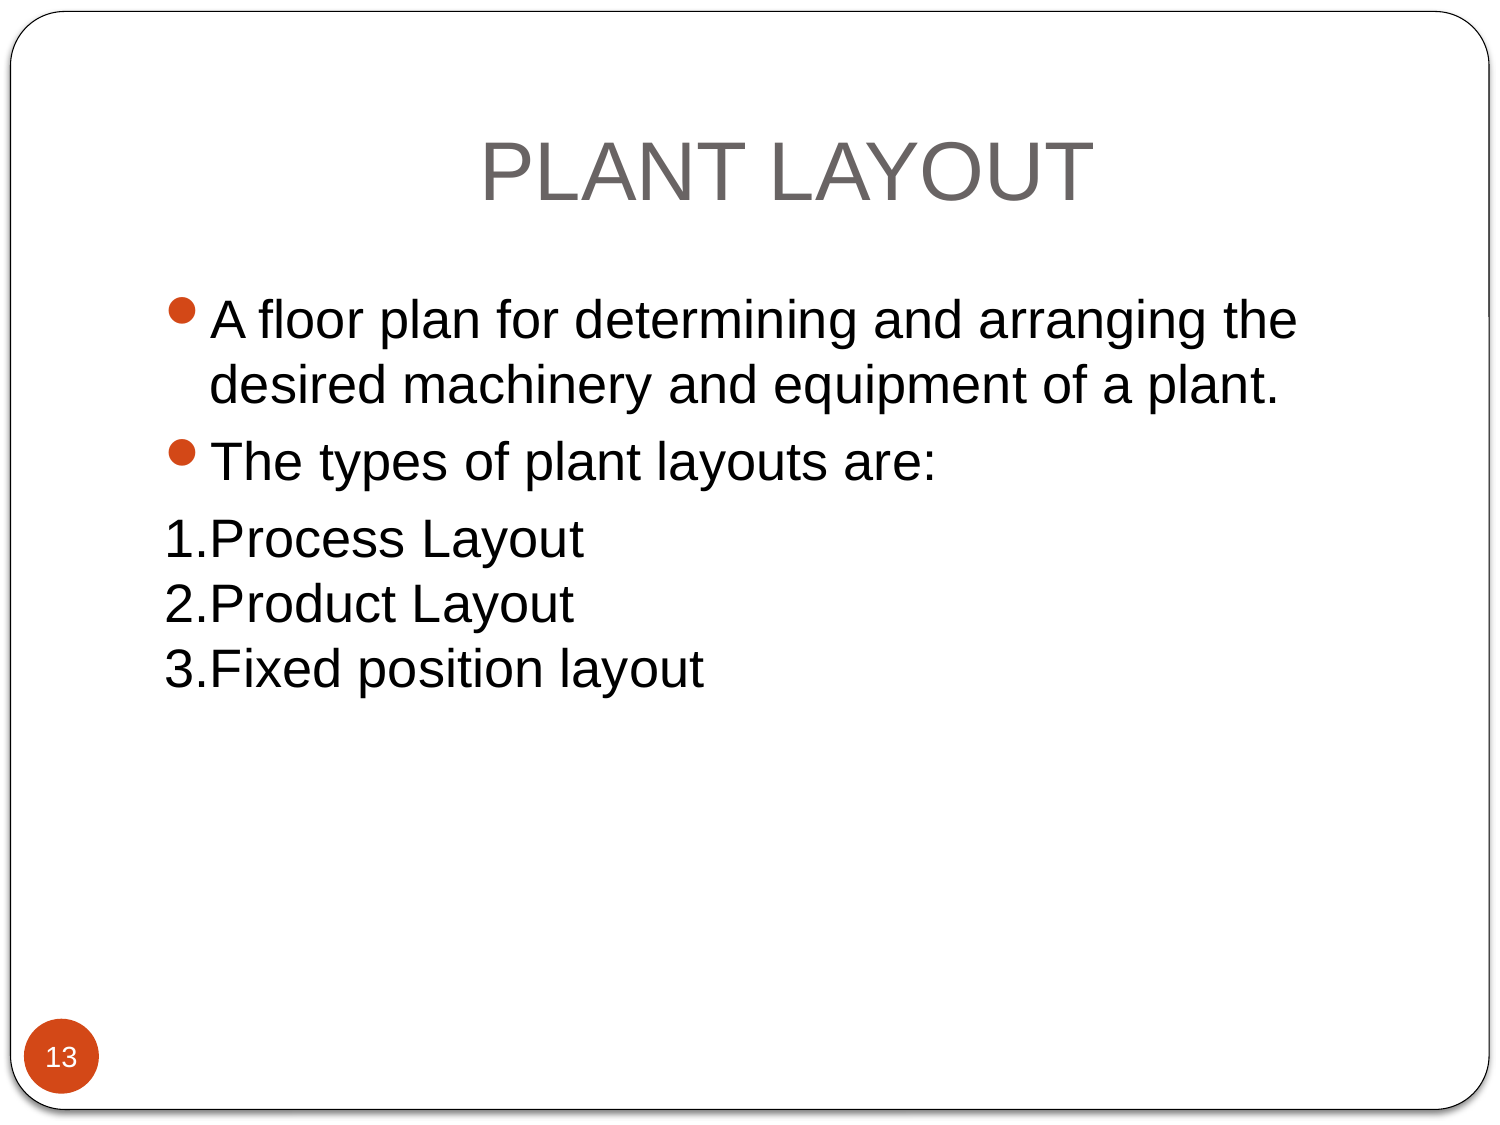

# PLANT LAYOUT
A floor plan for determining and arranging the desired machinery and equipment of a plant.
The types of plant layouts are:
1.Process Layout
2.Product Layout
3.Fixed position layout

13